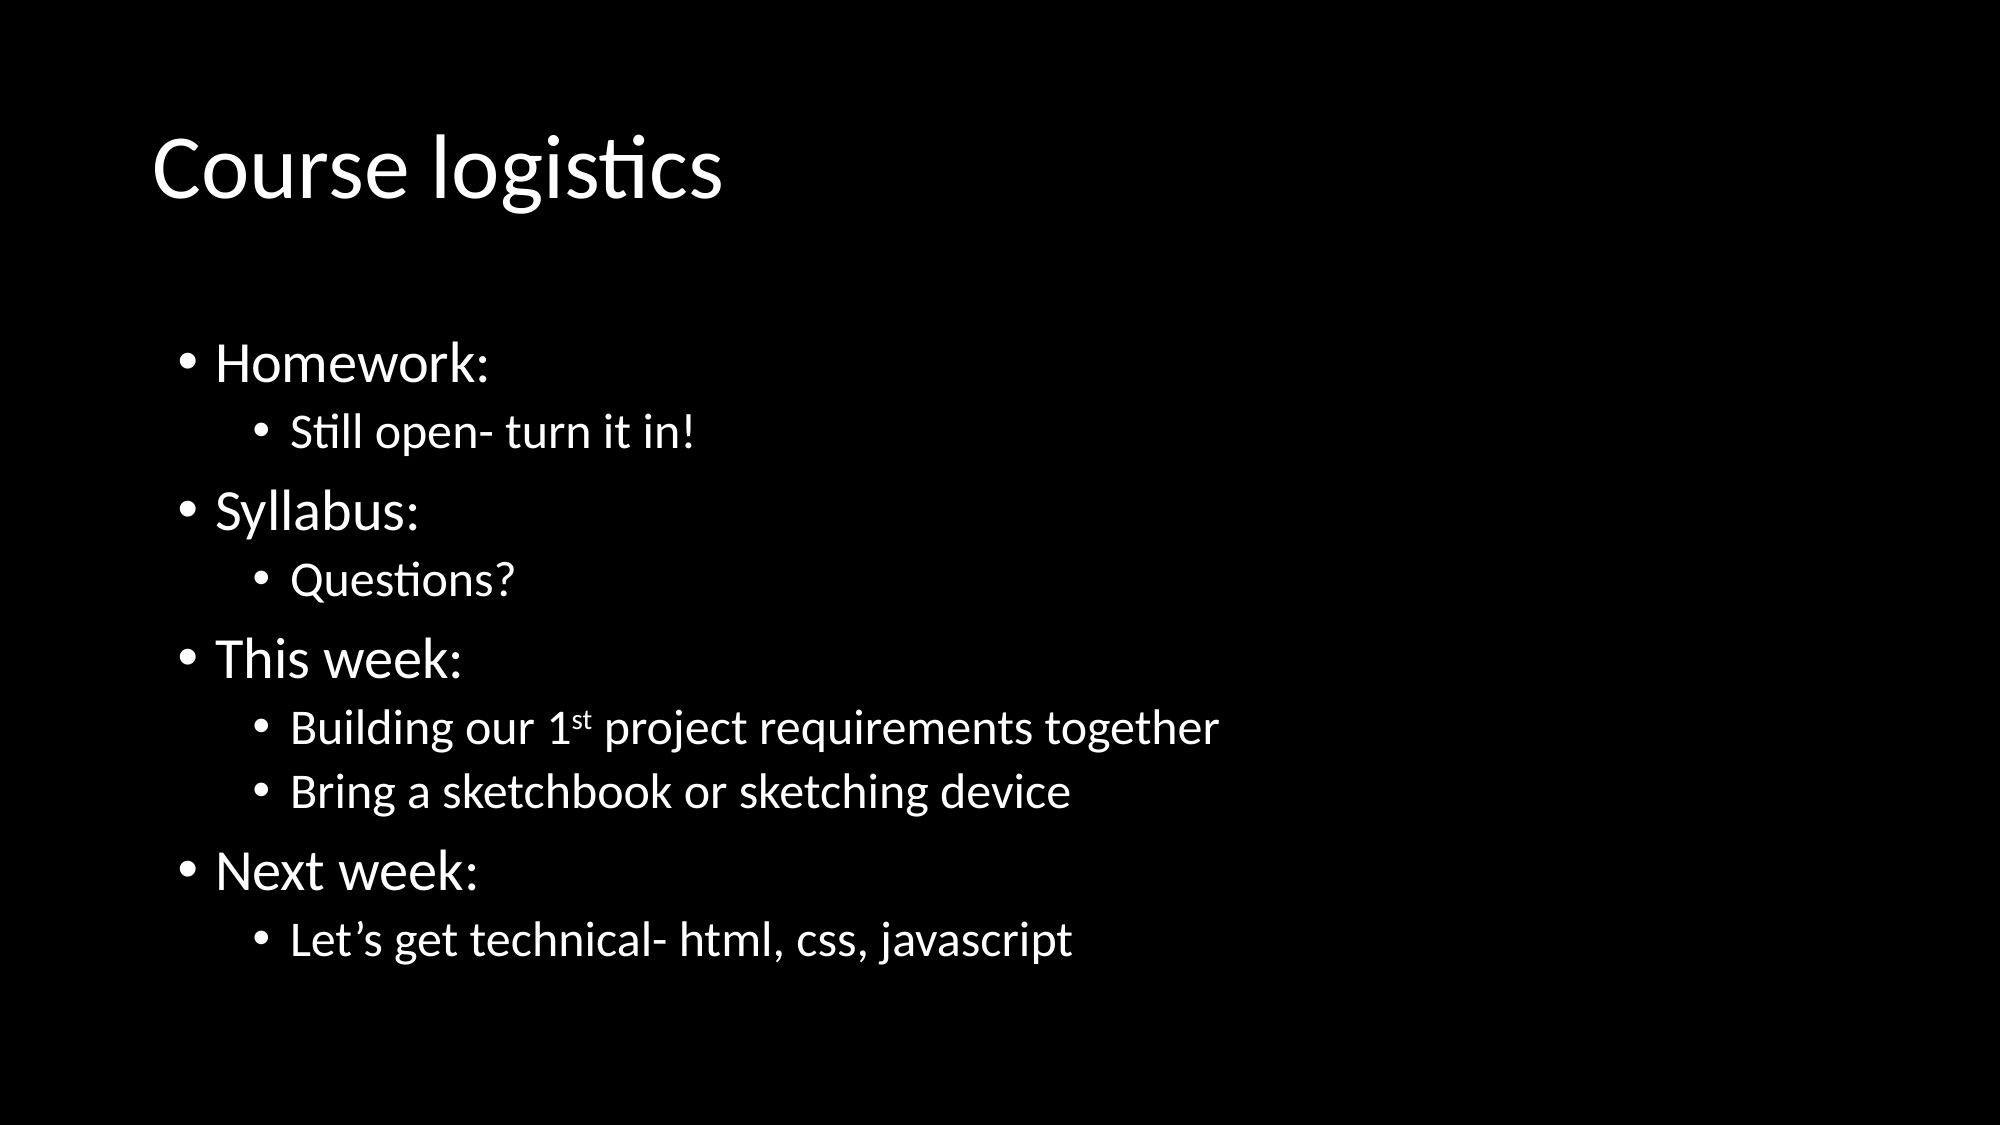

# Course logistics

Homework:
Still open- turn it in!
Syllabus:
Questions?
This week:
Building our 1st project requirements together
Bring a sketchbook or sketching device
Next week:
Let’s get technical- html, css, javascript